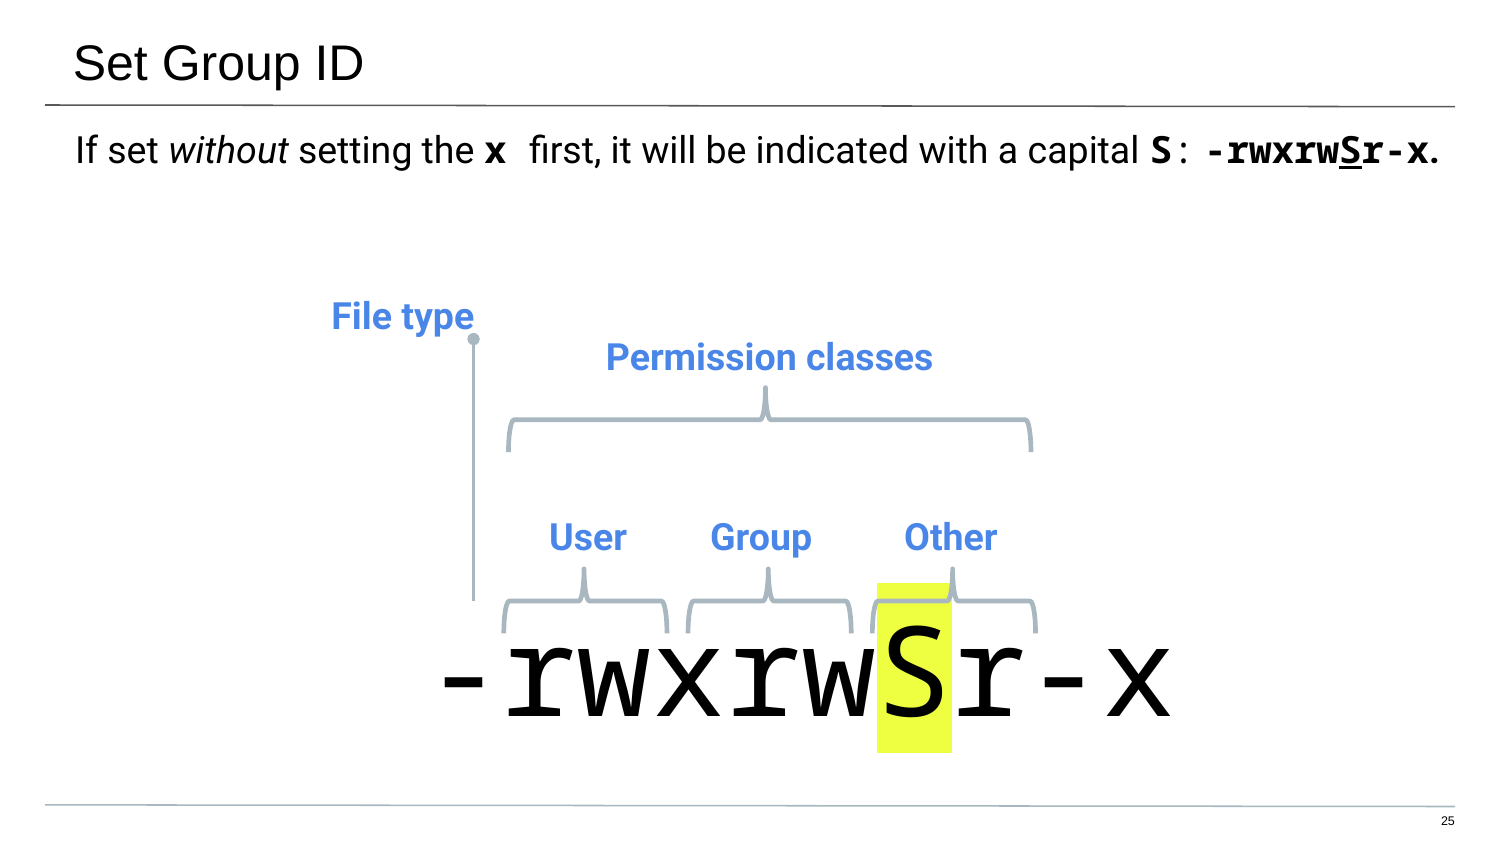

# Set Group ID
If set without setting the x first, it will be indicated with a capital S: -rwxrwSr-x.

File type
Permission classes
User         Group          Other

-rwxrwSr-x

25